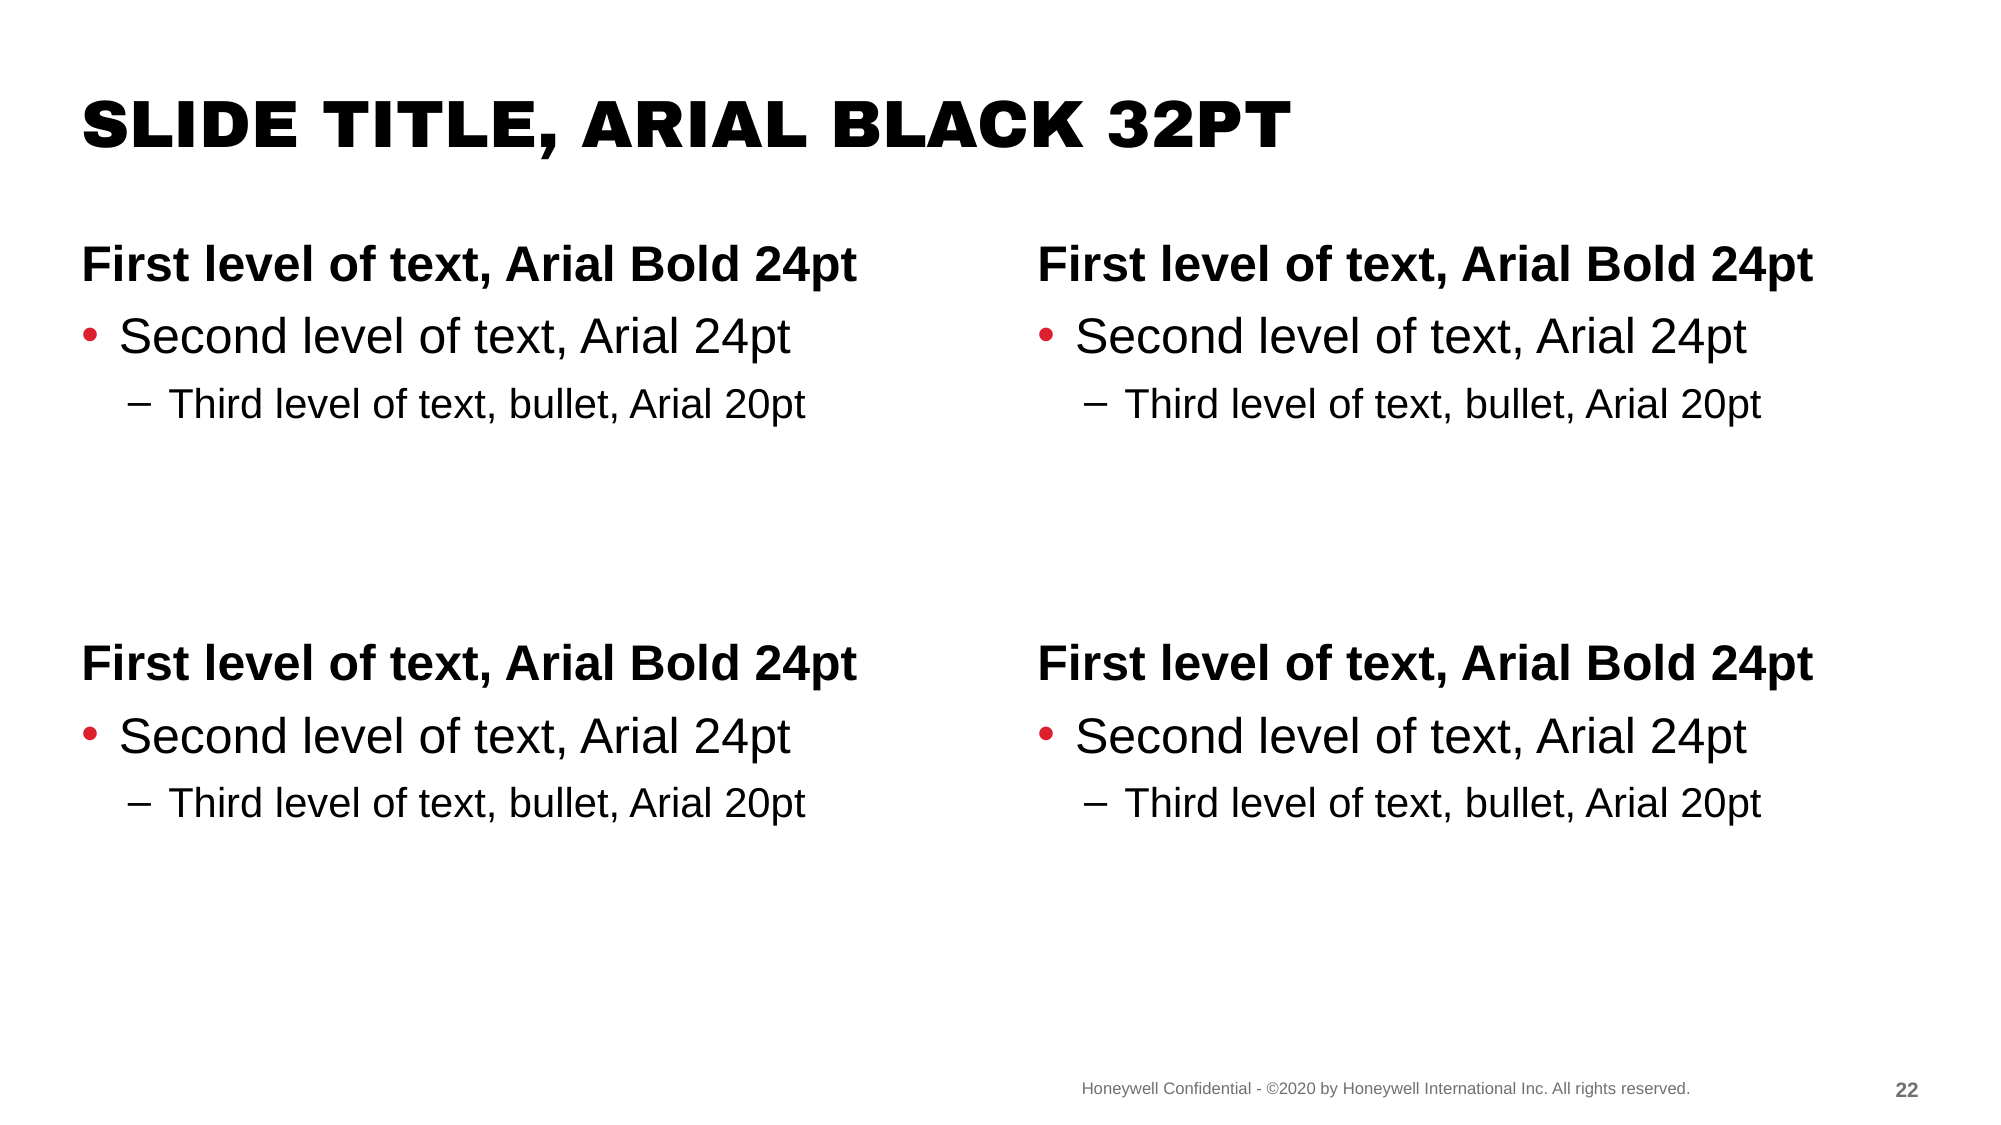

# Slide title, Arial black 32pt
First level of text, Arial Bold 24pt
Second level of text, Arial 24pt
Third level of text, bullet, Arial 20pt
First level of text, Arial Bold 24pt
Second level of text, Arial 24pt
Third level of text, bullet, Arial 20pt
First level of text, Arial Bold 24pt
Second level of text, Arial 24pt
Third level of text, bullet, Arial 20pt
First level of text, Arial Bold 24pt
Second level of text, Arial 24pt
Third level of text, bullet, Arial 20pt
22